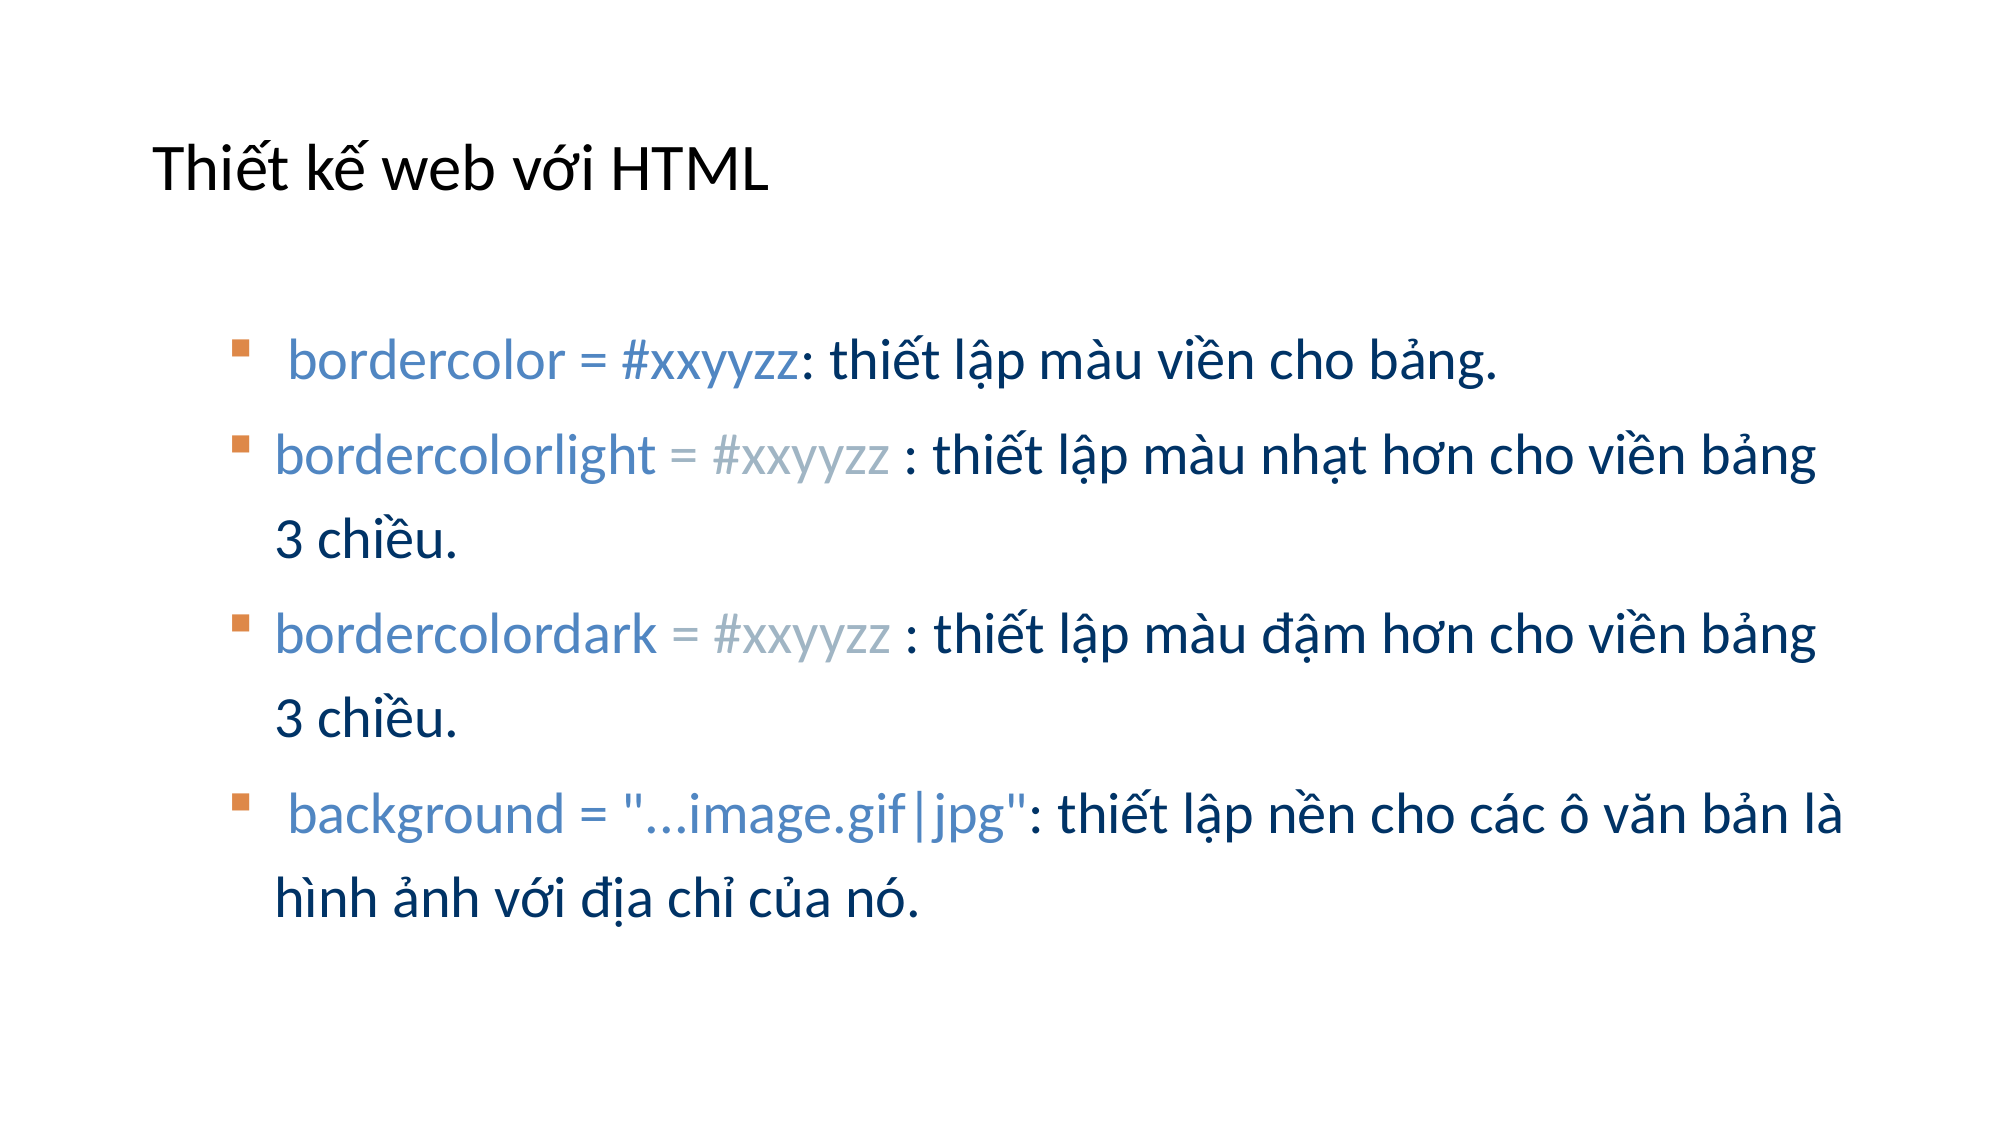

# Thiết kế web với HTML
 bordercolor = #xxyyzz: thiết lập màu viền cho bảng.
bordercolorlight = #xxyyzz : thiết lập màu nhạt hơn cho viền bảng 3 chiều.
bordercolordark = #xxyyzz : thiết lập màu đậm hơn cho viền bảng 3 chiều.
 background = "...image.gif|jpg": thiết lập nền cho các ô văn bản là hình ảnh với địa chỉ của nó.